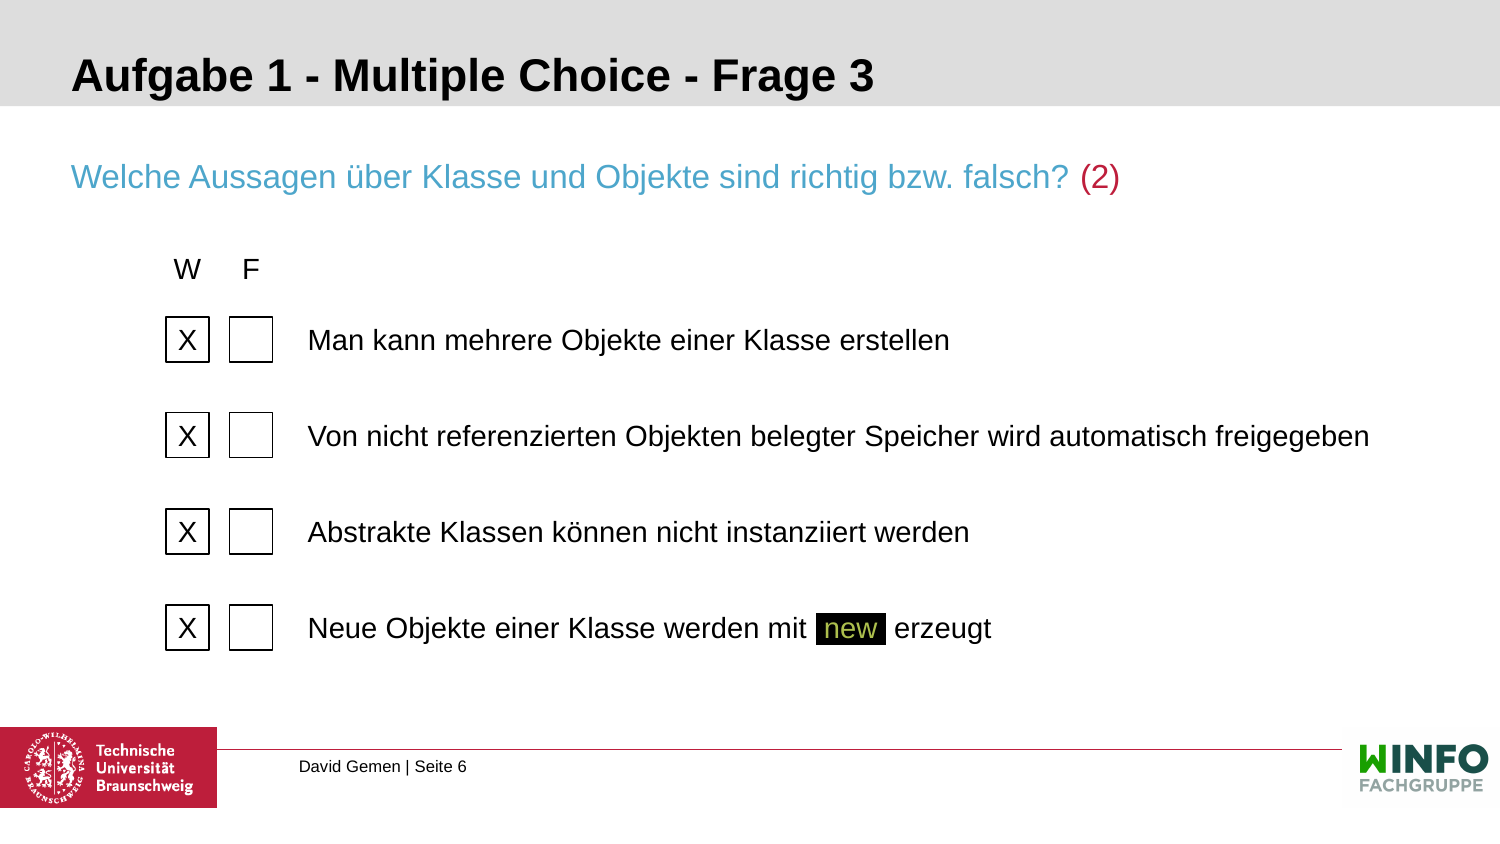

# Aufgabe 1 - Multiple Choice - Frage 3
Welche Aussagen über Klasse und Objekte sind richtig bzw. falsch? (2)
W
F
X
Man kann mehrere Objekte einer Klasse erstellen

Von nicht referenzierten Objekten belegter Speicher wird automatisch freigegeben
X

X
Abstrakte Klassen können nicht instanziiert werden

X
Neue Objekte einer Klasse werden mit  new  erzeugt